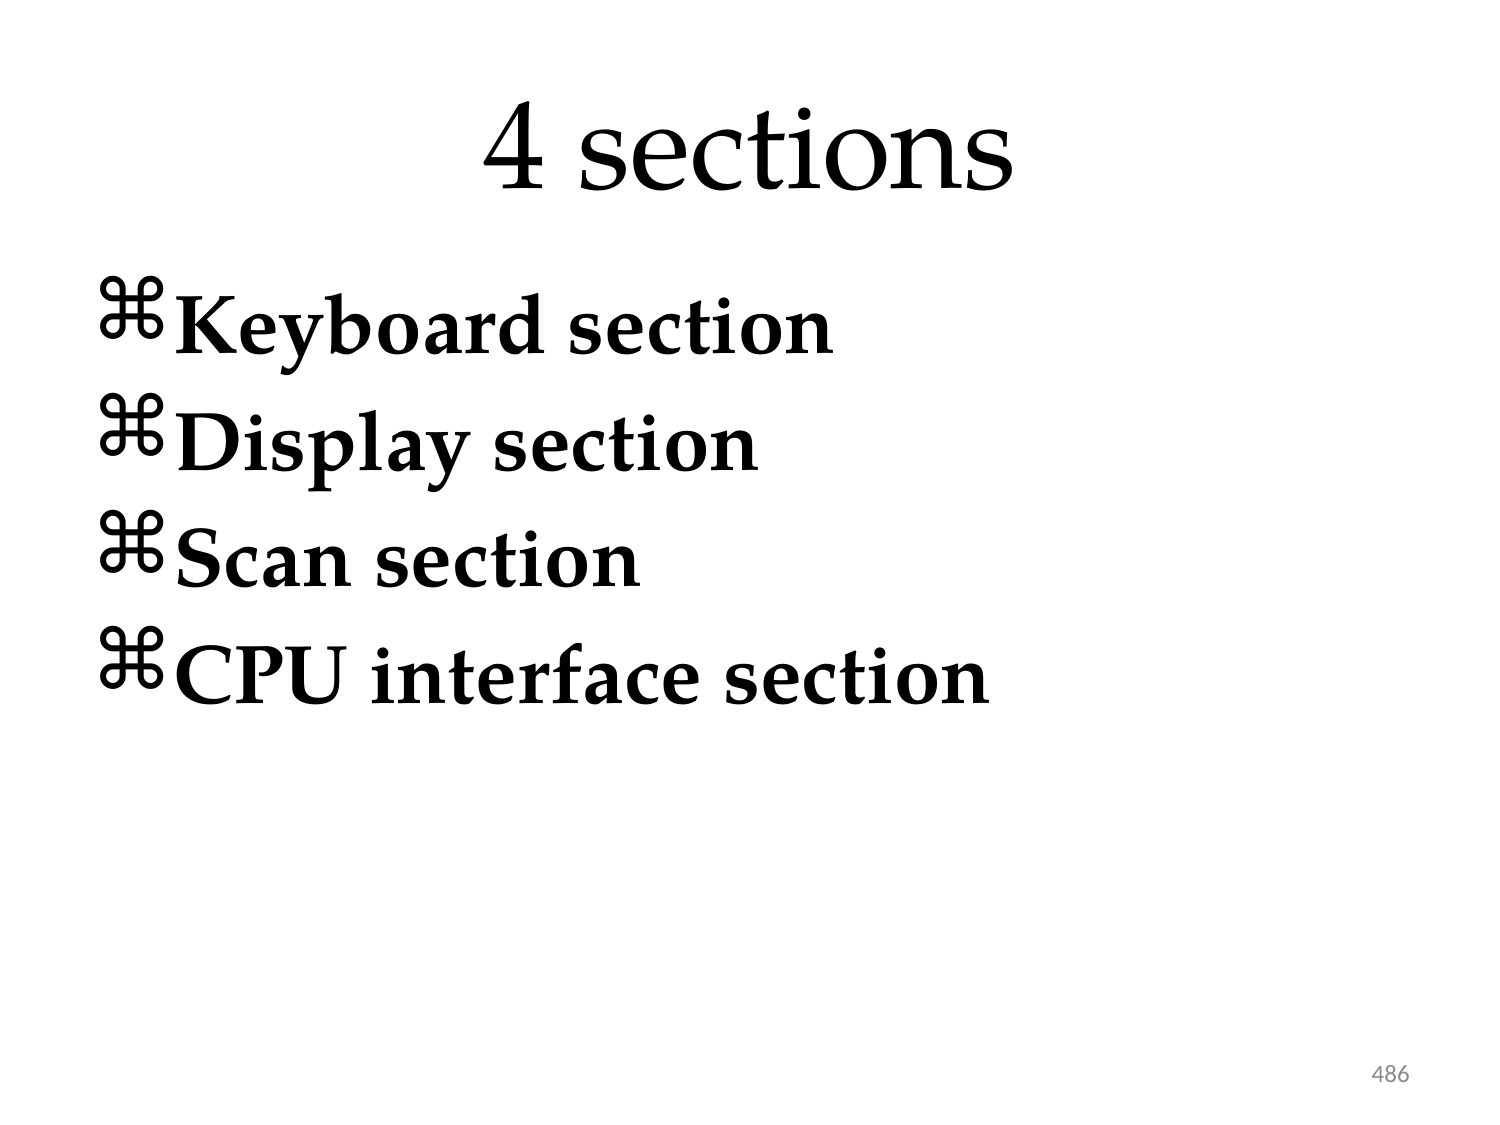

# 4 sections
Keyboard section
Display section
Scan section
CPU interface section
486